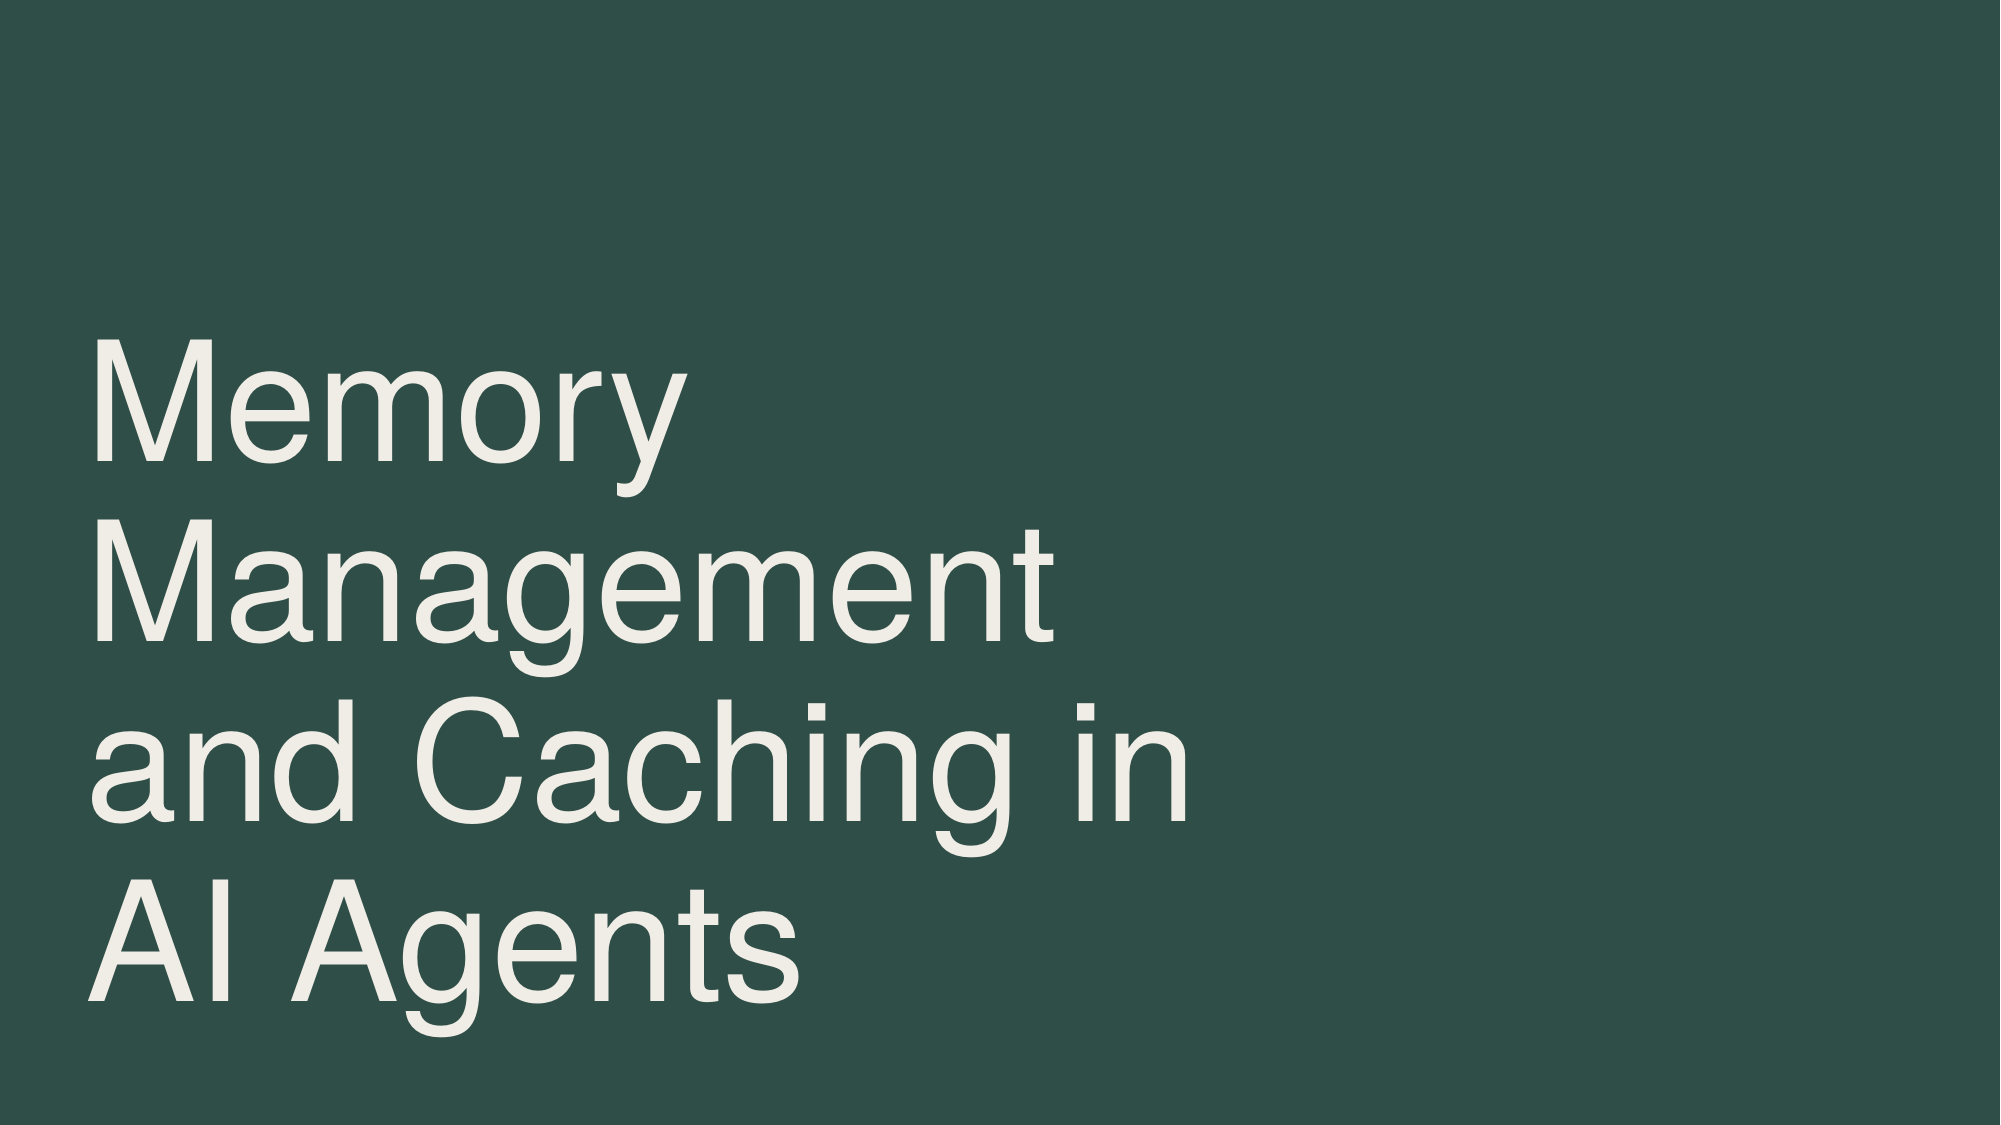

# Memory Management and Caching in AI Agents